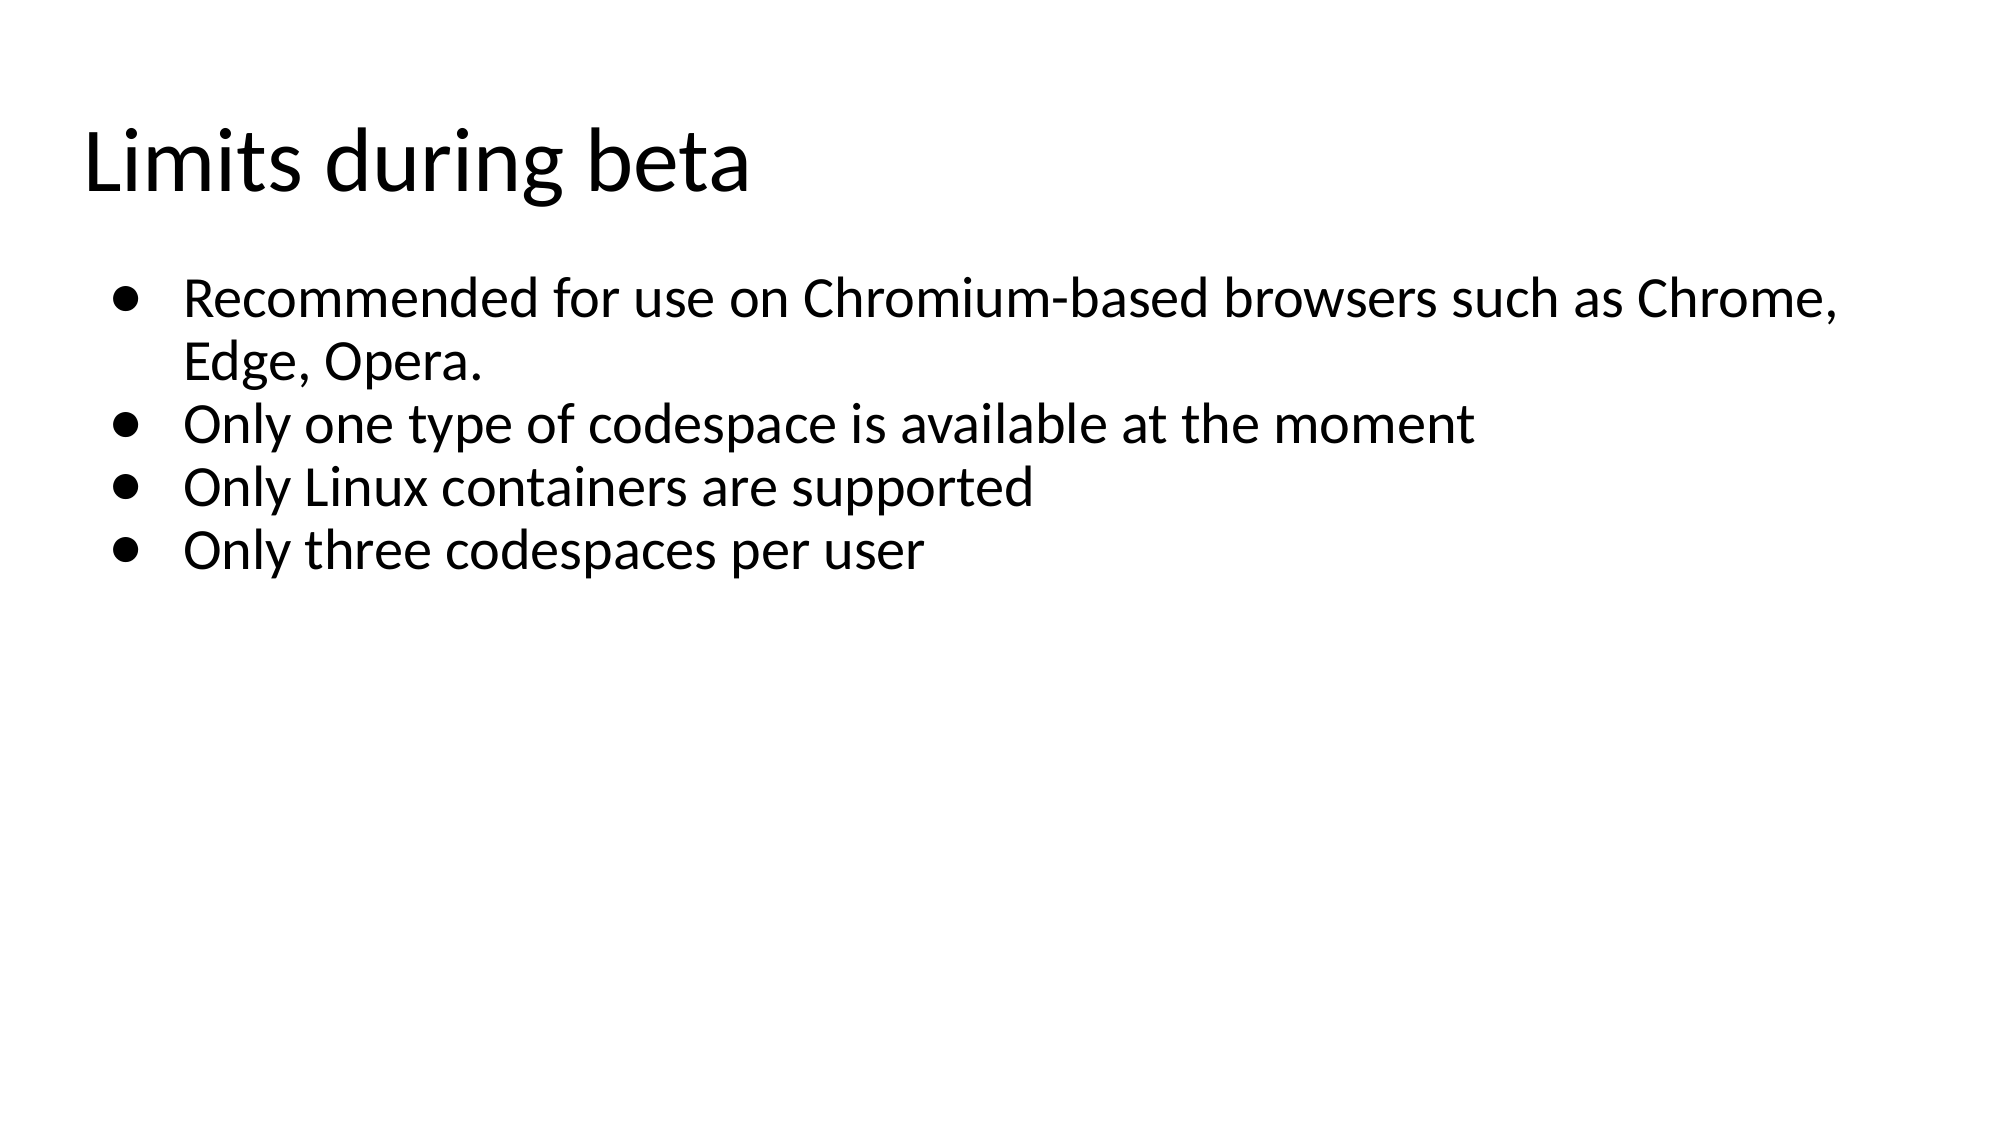

# Limits during beta
Recommended for use on Chromium-based browsers such as Chrome, Edge, Opera.
Only one type of codespace is available at the moment
Only Linux containers are supported
Only three codespaces per user